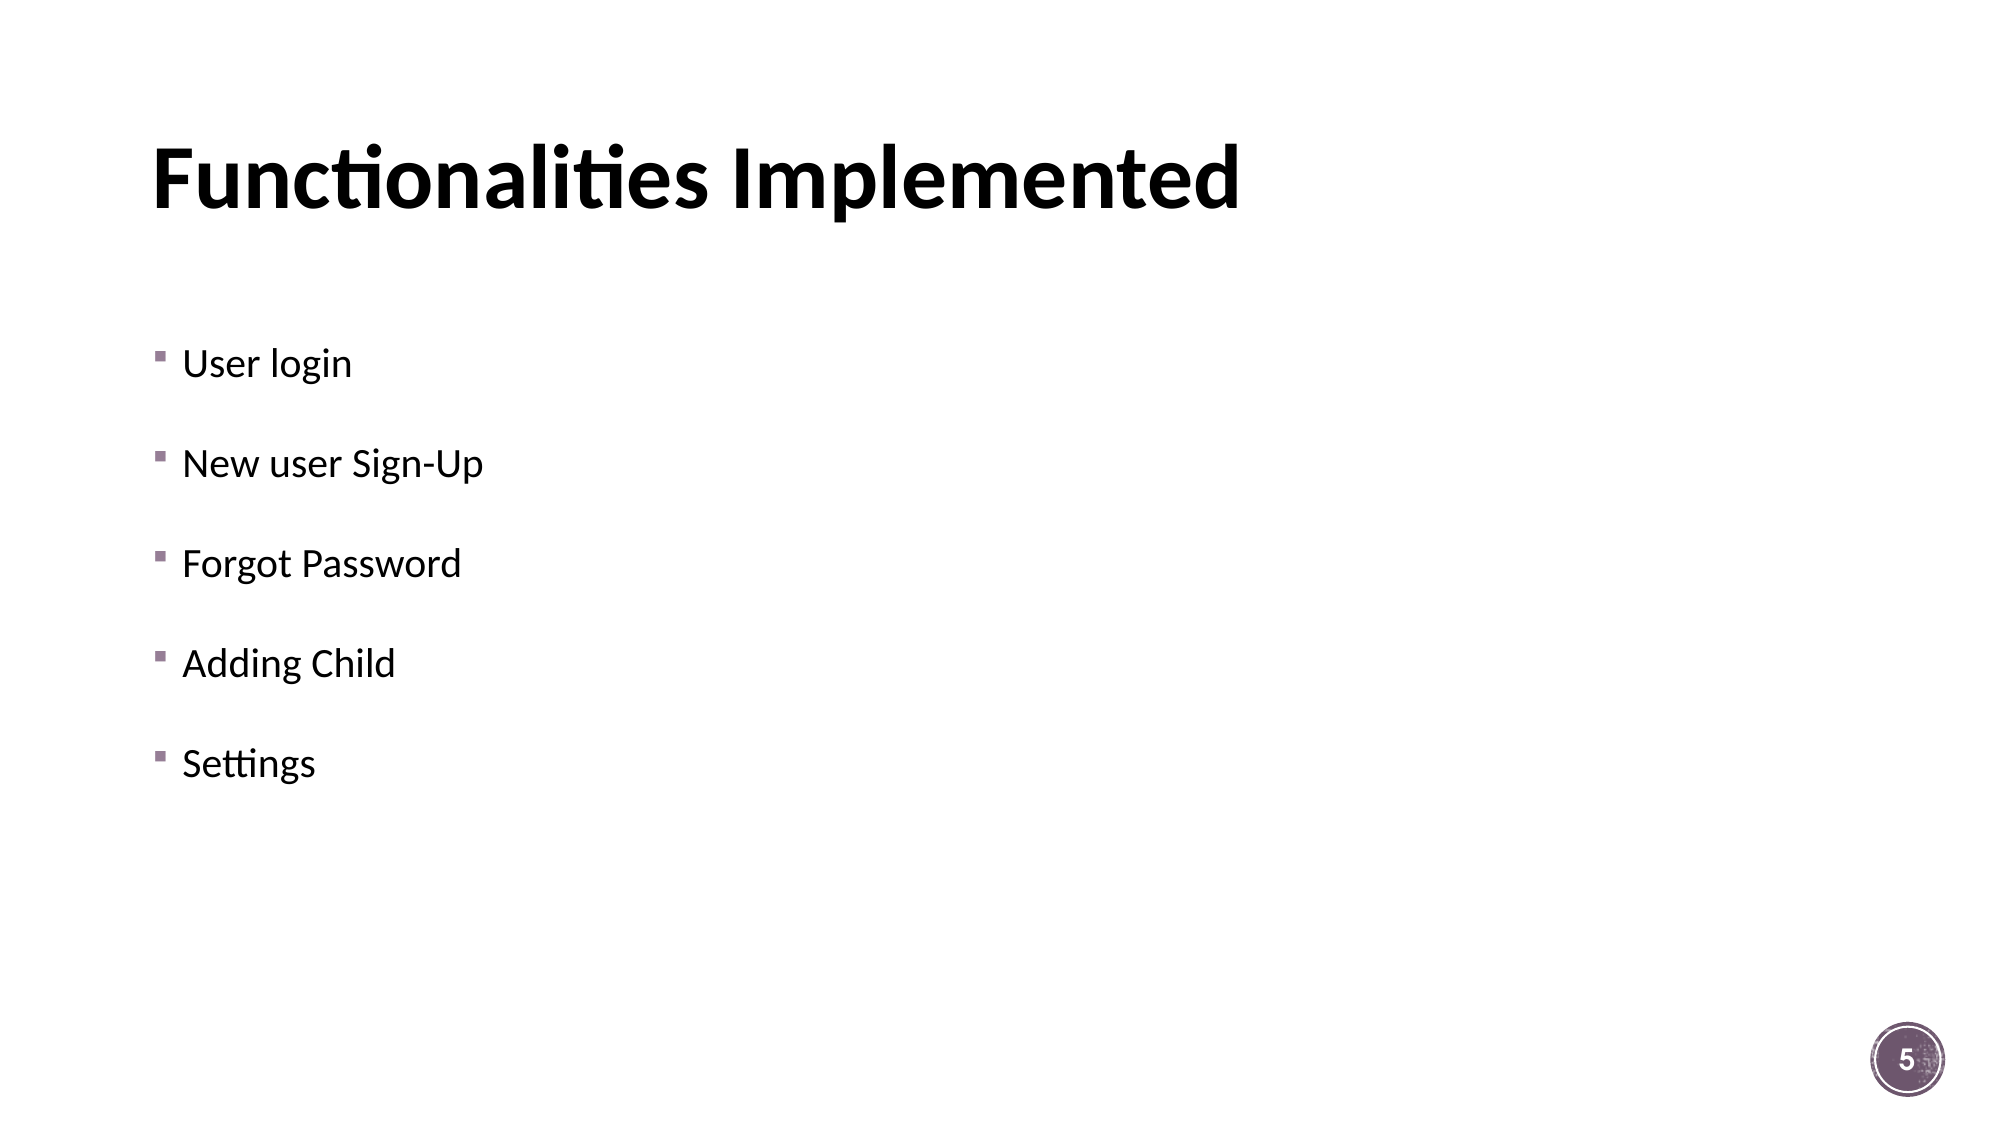

# Functionalities Implemented
User login
New user Sign-Up
Forgot Password
Adding Child
Settings

5